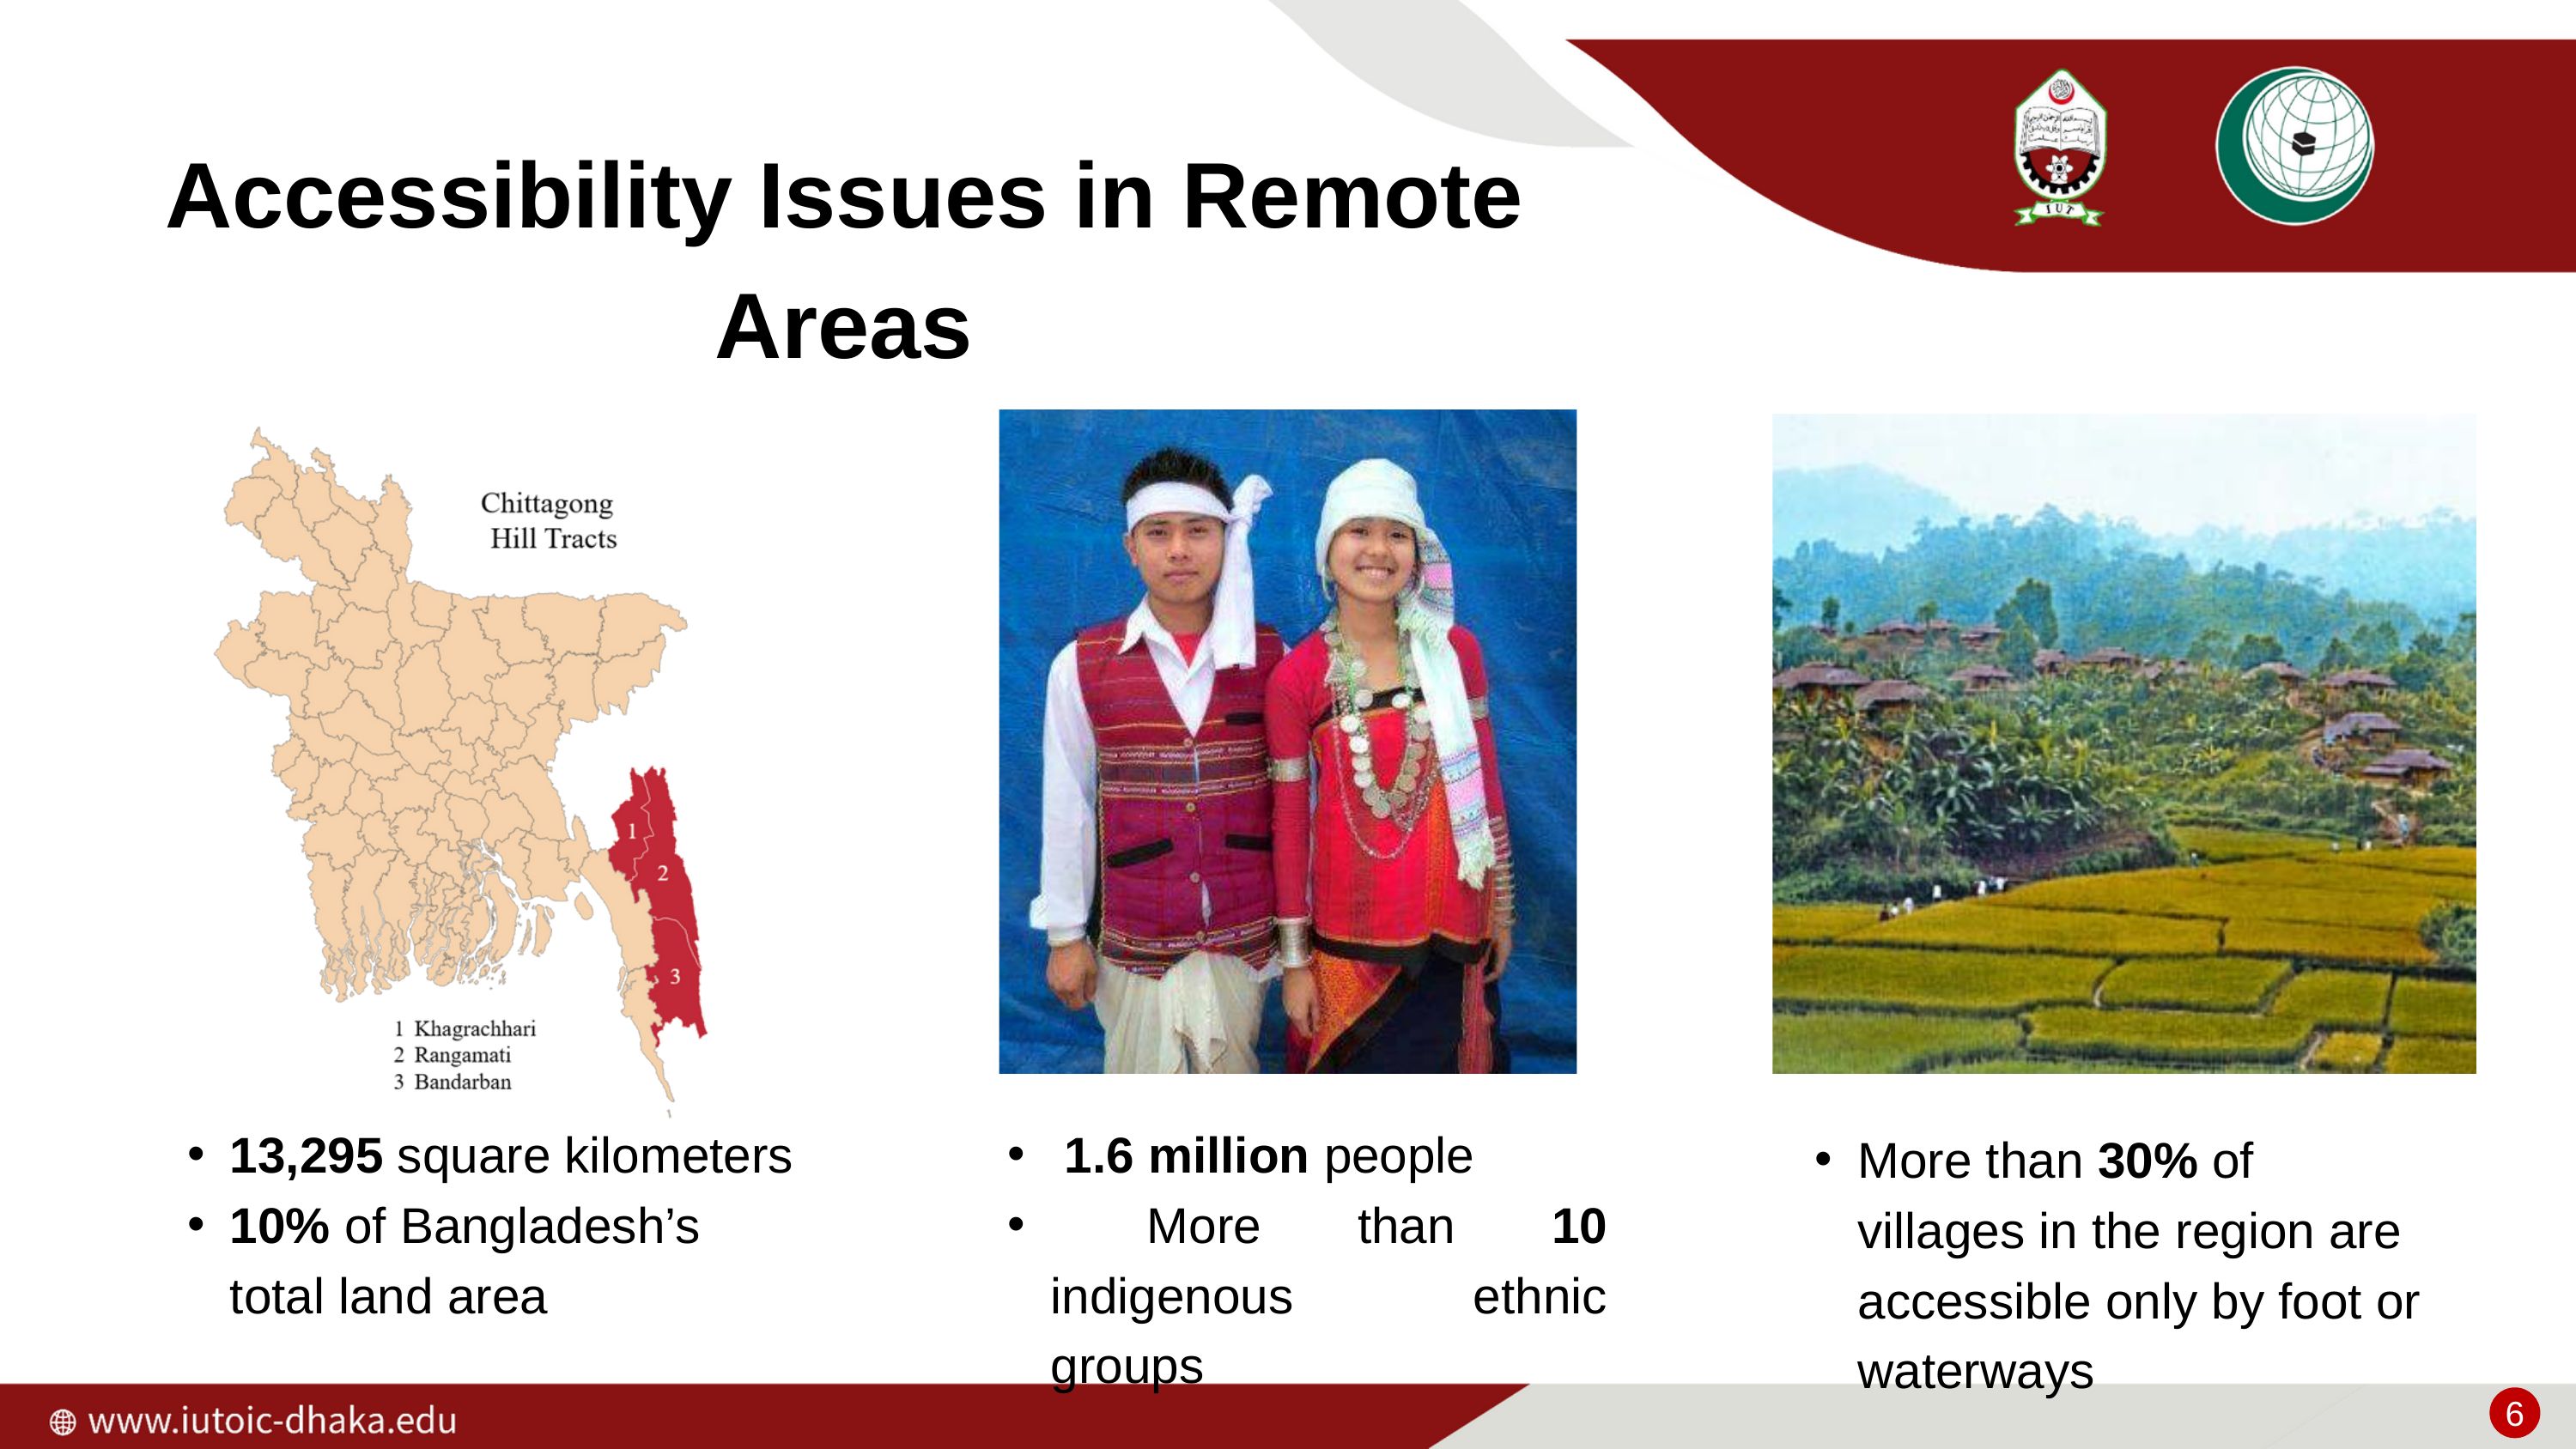

Accessibility Issues in Remote Areas

13,295 square kilometers
10% of Bangladesh’s total land area
 1.6 million people
 More than 10 indigenous ethnic groups
More than 30% of villages in the region are accessible only by foot or waterways
6